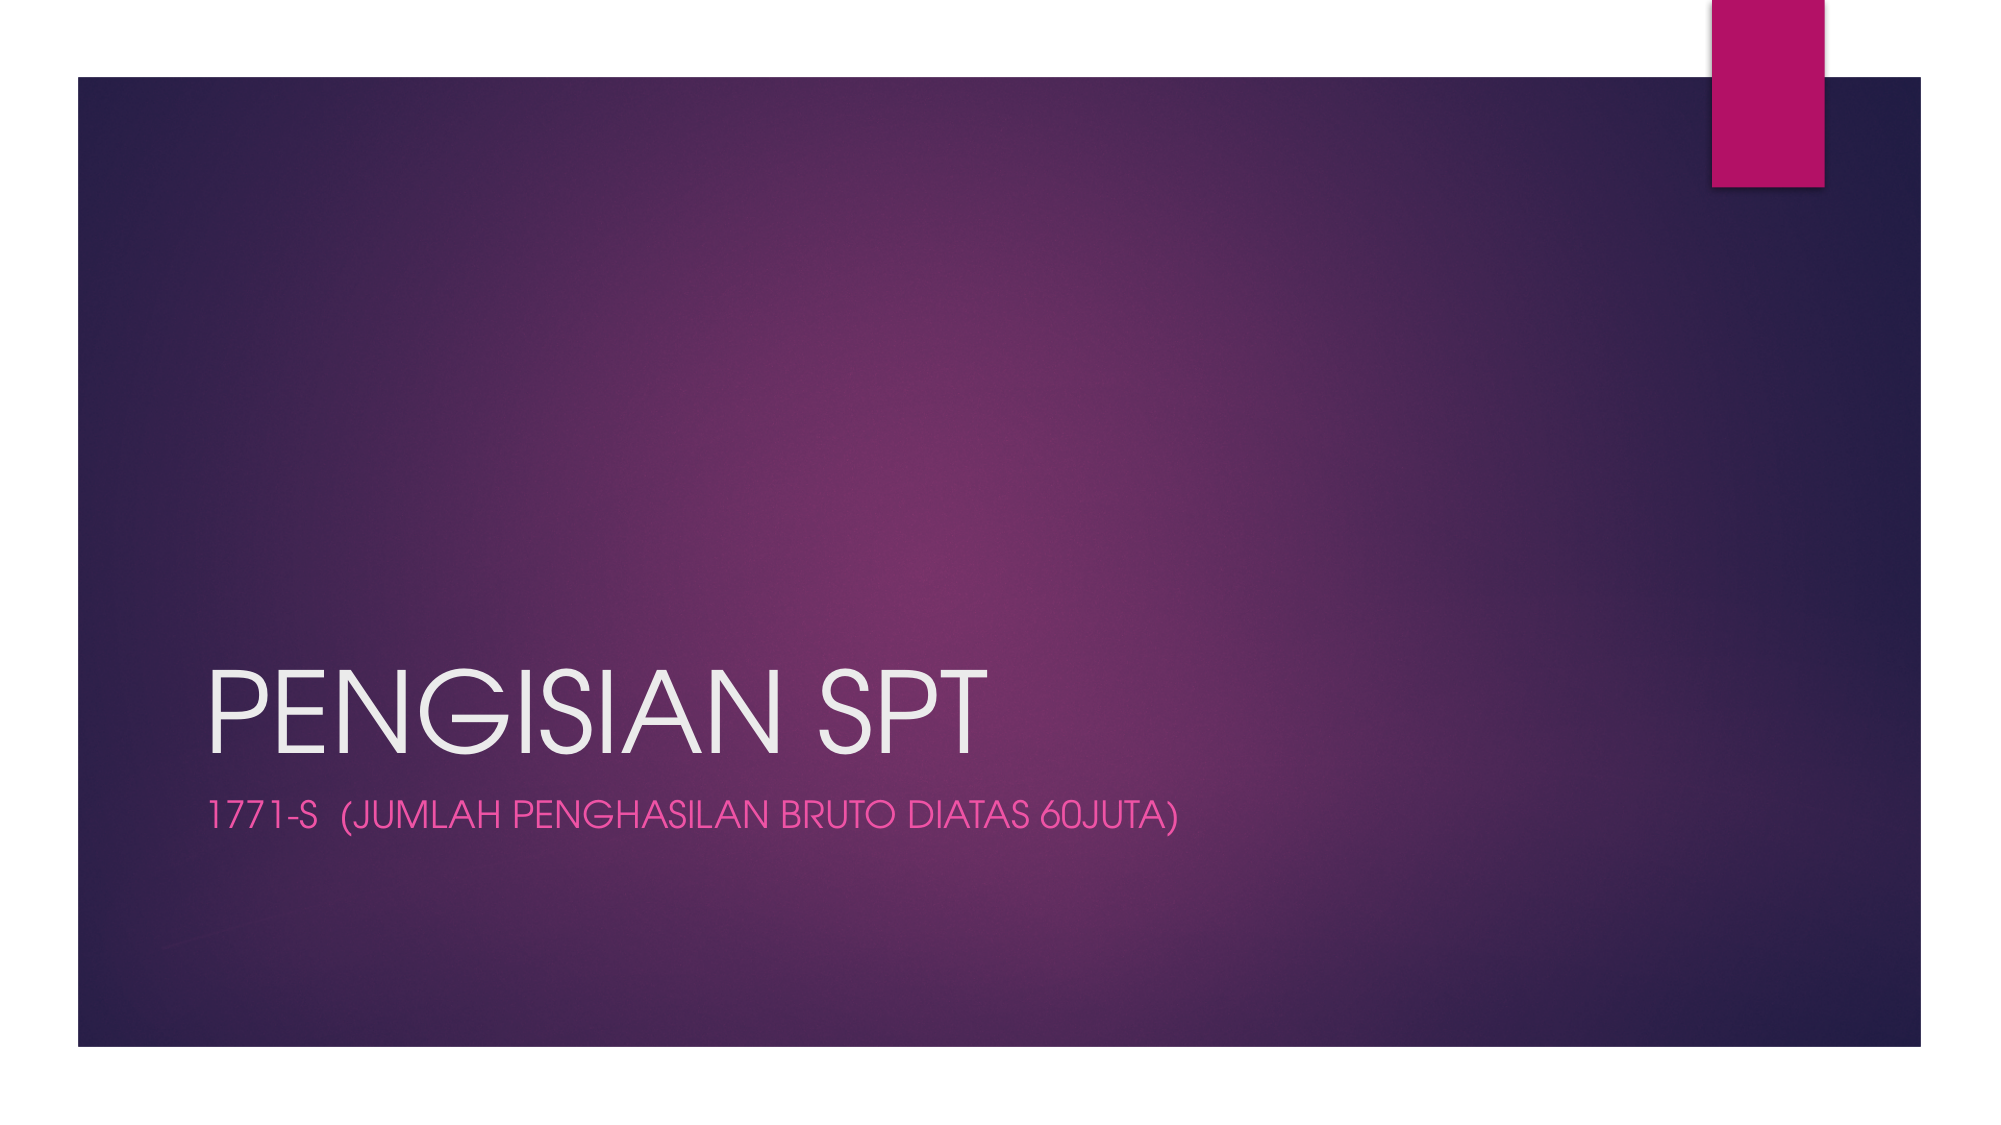

# PENGISIAN SPT
1771-s  (JUMLAH PENGHASILAN BRUTO DIATAS 60JUTA)